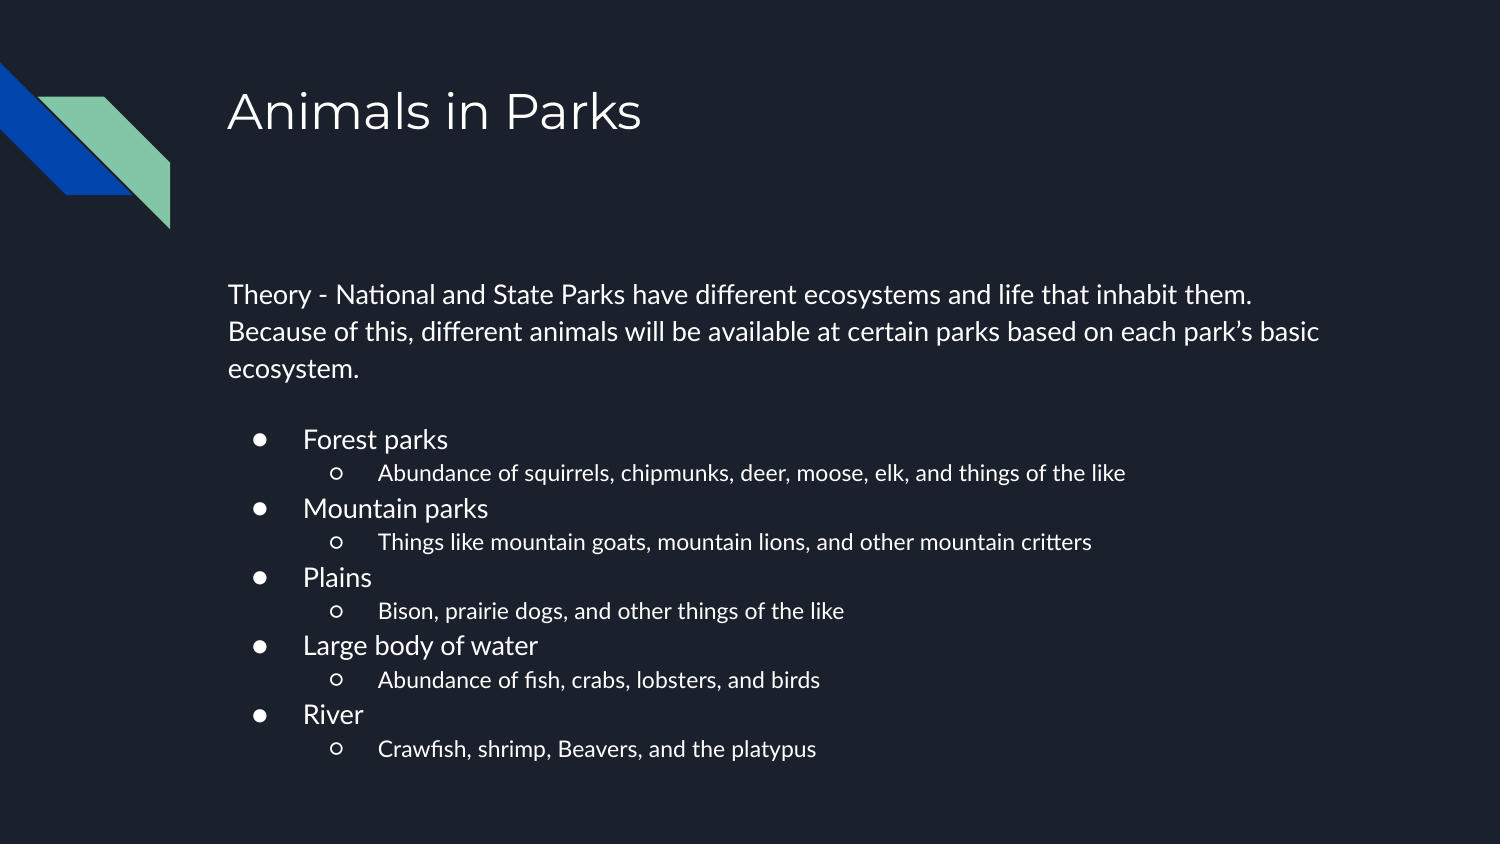

# Animals in Parks
Theory - National and State Parks have different ecosystems and life that inhabit them.  Because of this, different animals will be available at certain parks based on each park’s basic ecosystem.
Forest parks
Abundance of squirrels, chipmunks, deer, moose, elk, and things of the like
Mountain parks
Things like mountain goats, mountain lions, and other mountain critters
Plains
Bison, prairie dogs, and other things of the like
Large body of water
Abundance of fish, crabs, lobsters, and birds
River
Crawfish, shrimp, Beavers, and the platypus